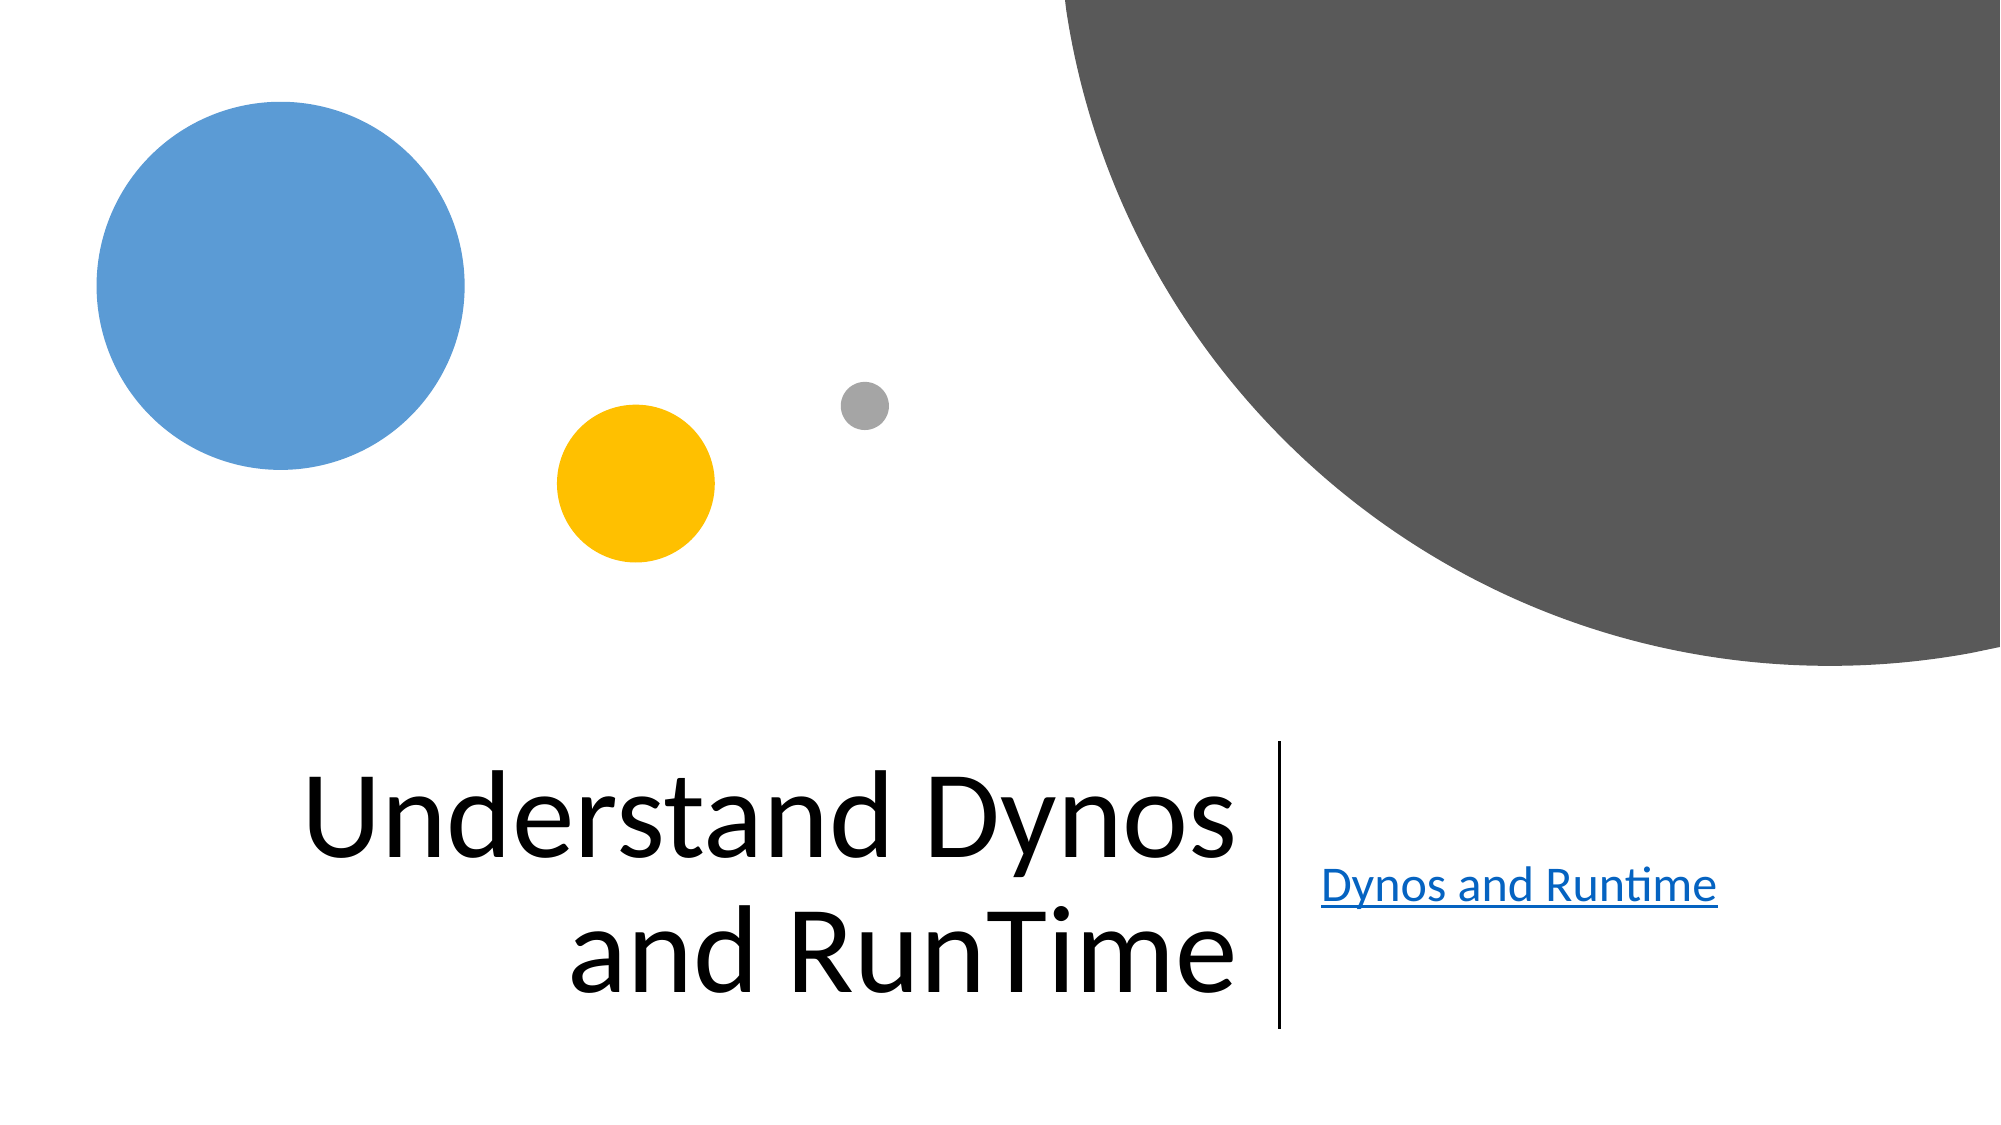

# Understand Dynos and RunTime
Dynos and Runtime